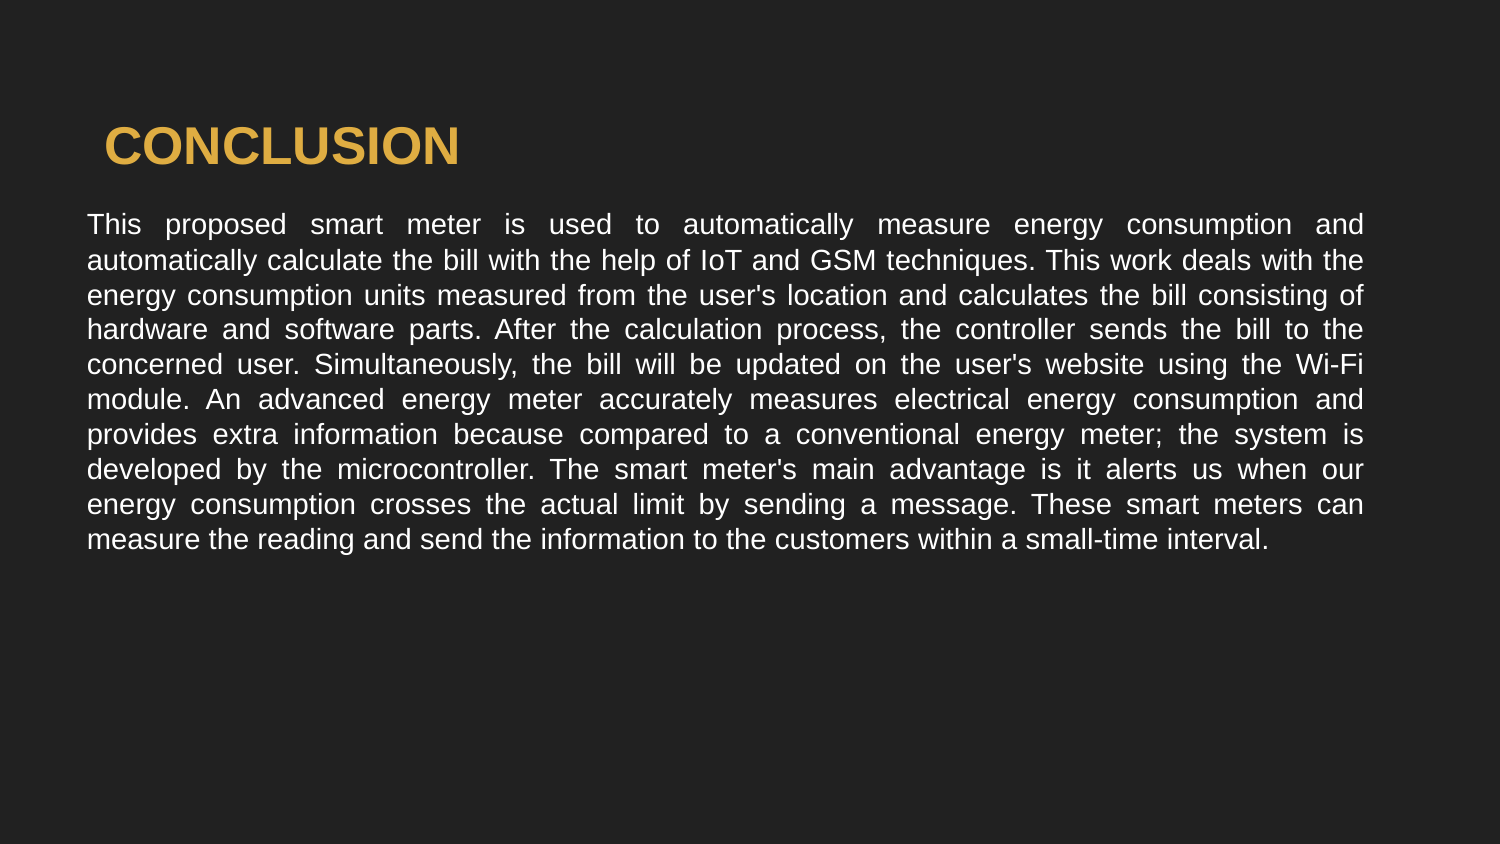

# CONCLUSION
This proposed smart meter is used to automatically measure energy consumption and automatically calculate the bill with the help of IoT and GSM techniques. This work deals with the energy consumption units measured from the user's location and calculates the bill consisting of hardware and software parts. After the calculation process, the controller sends the bill to the concerned user. Simultaneously, the bill will be updated on the user's website using the Wi-Fi module. An advanced energy meter accurately measures electrical energy consumption and provides extra information because compared to a conventional energy meter; the system is developed by the microcontroller. The smart meter's main advantage is it alerts us when our energy consumption crosses the actual limit by sending a message. These smart meters can measure the reading and send the information to the customers within a small-time interval.